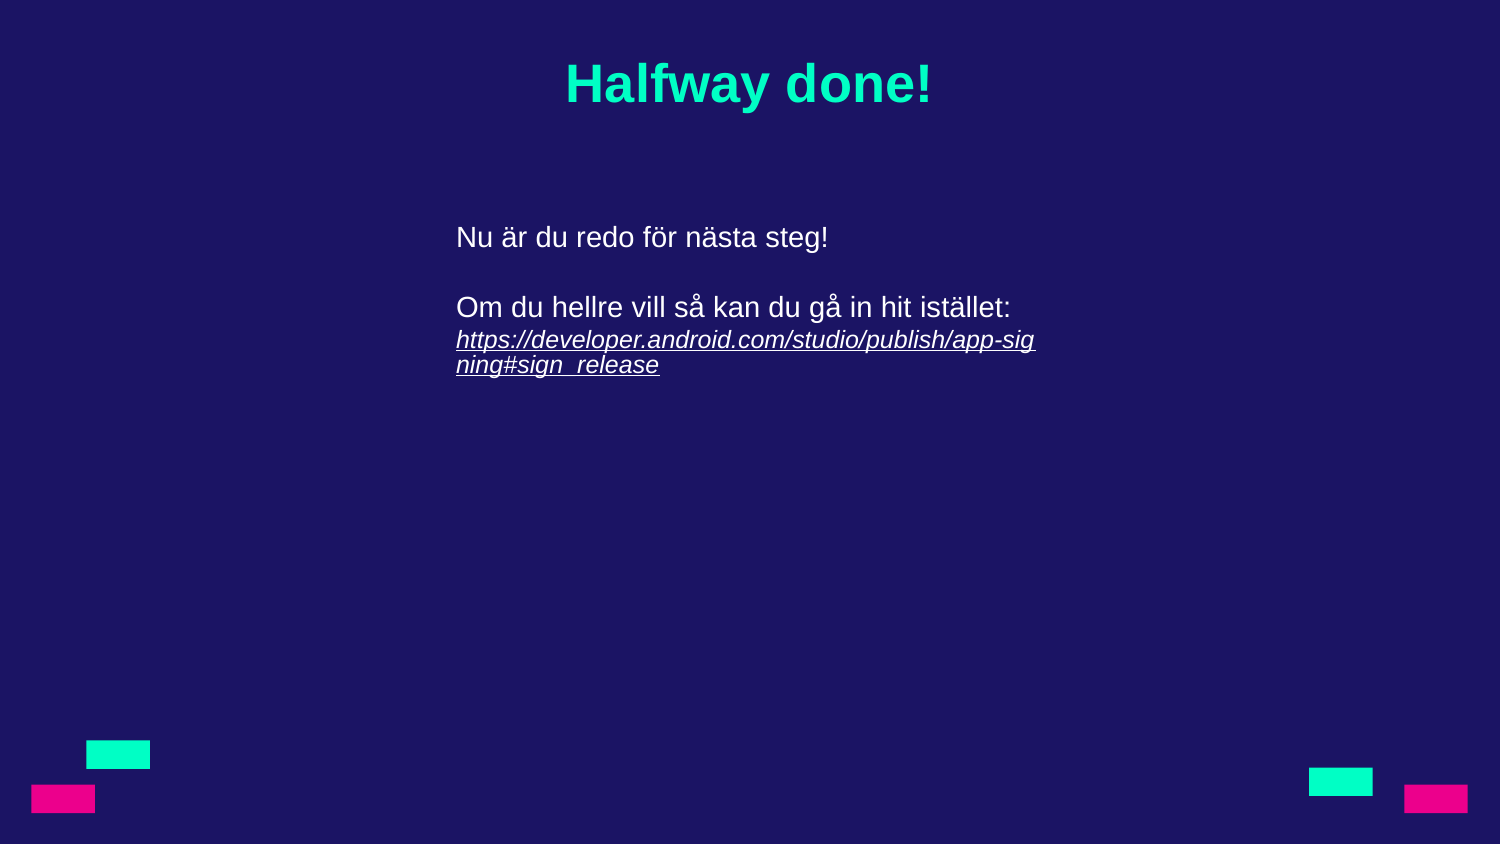

Halfway done!

Nu är du redo för nästa steg!
Om du hellre vill så kan du gå in hit istället:
https://developer.android.com/studio/publish/app-signing#sign_release